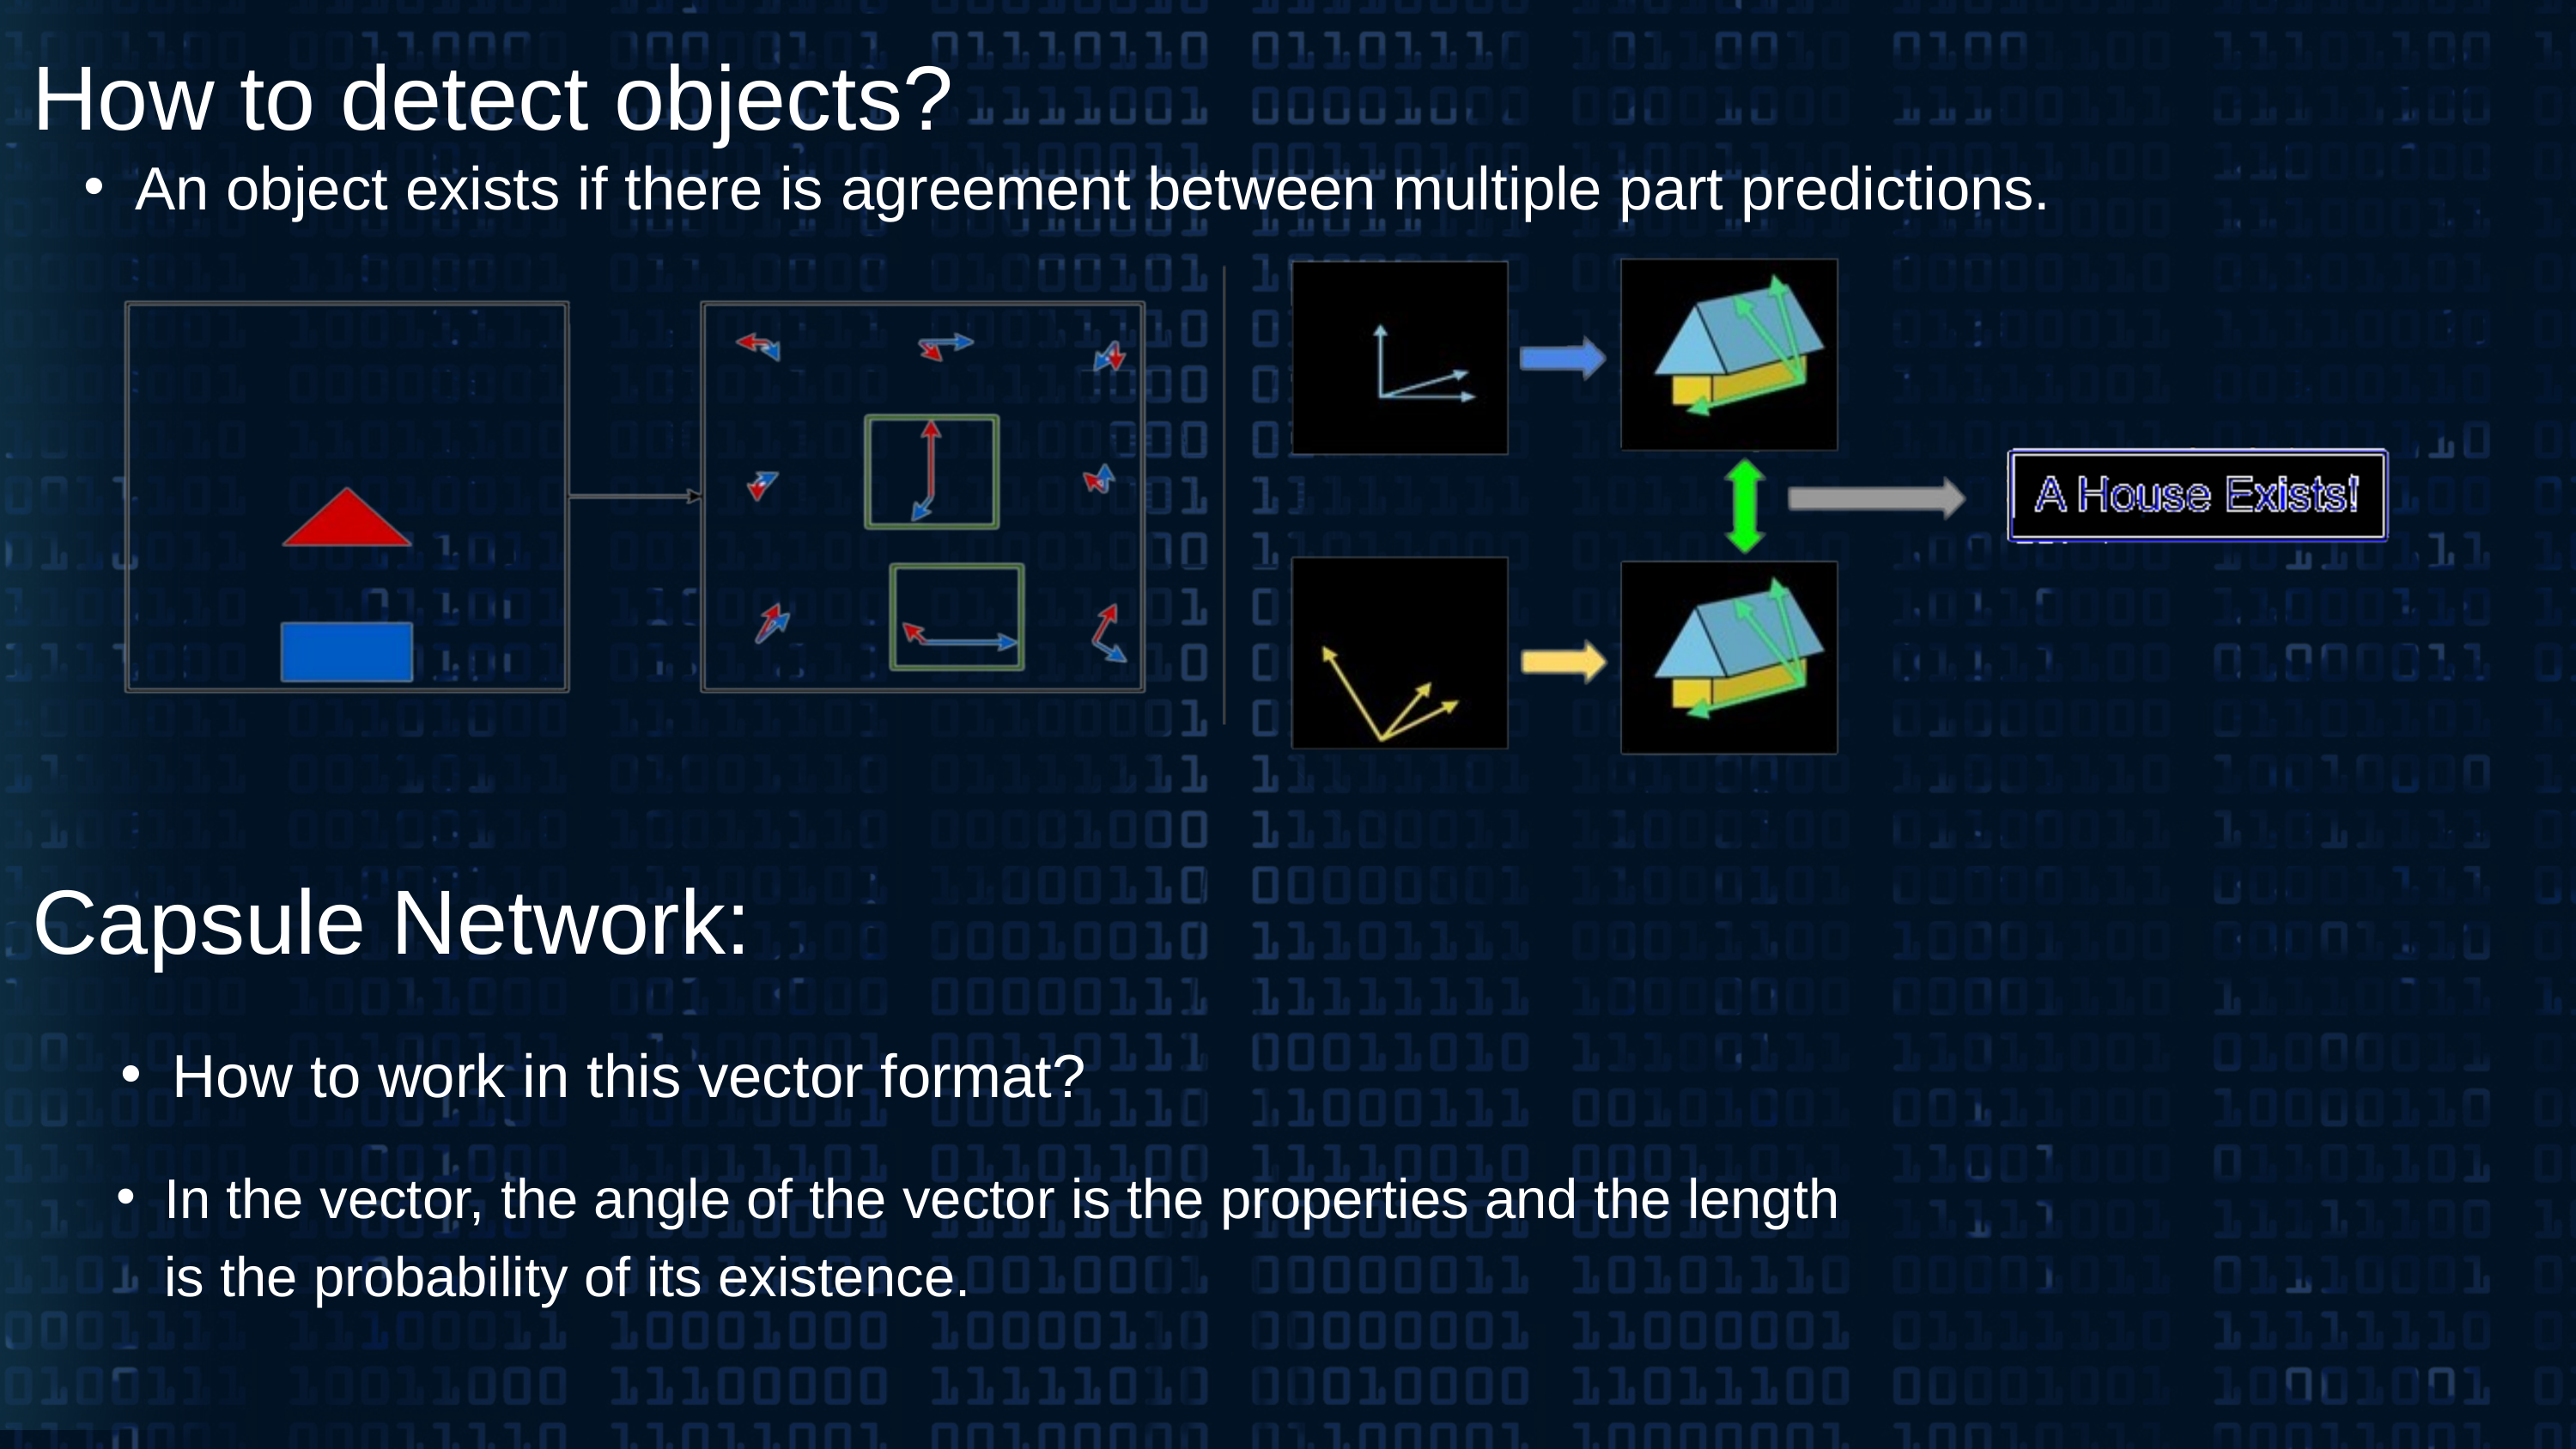

How to detect objects?
An object exists if there is agreement between multiple part predictions.

Capsule Network:
How to work in this vector format?
In the vector, the angle of the vector is the properties and the length is the probability of its existence.